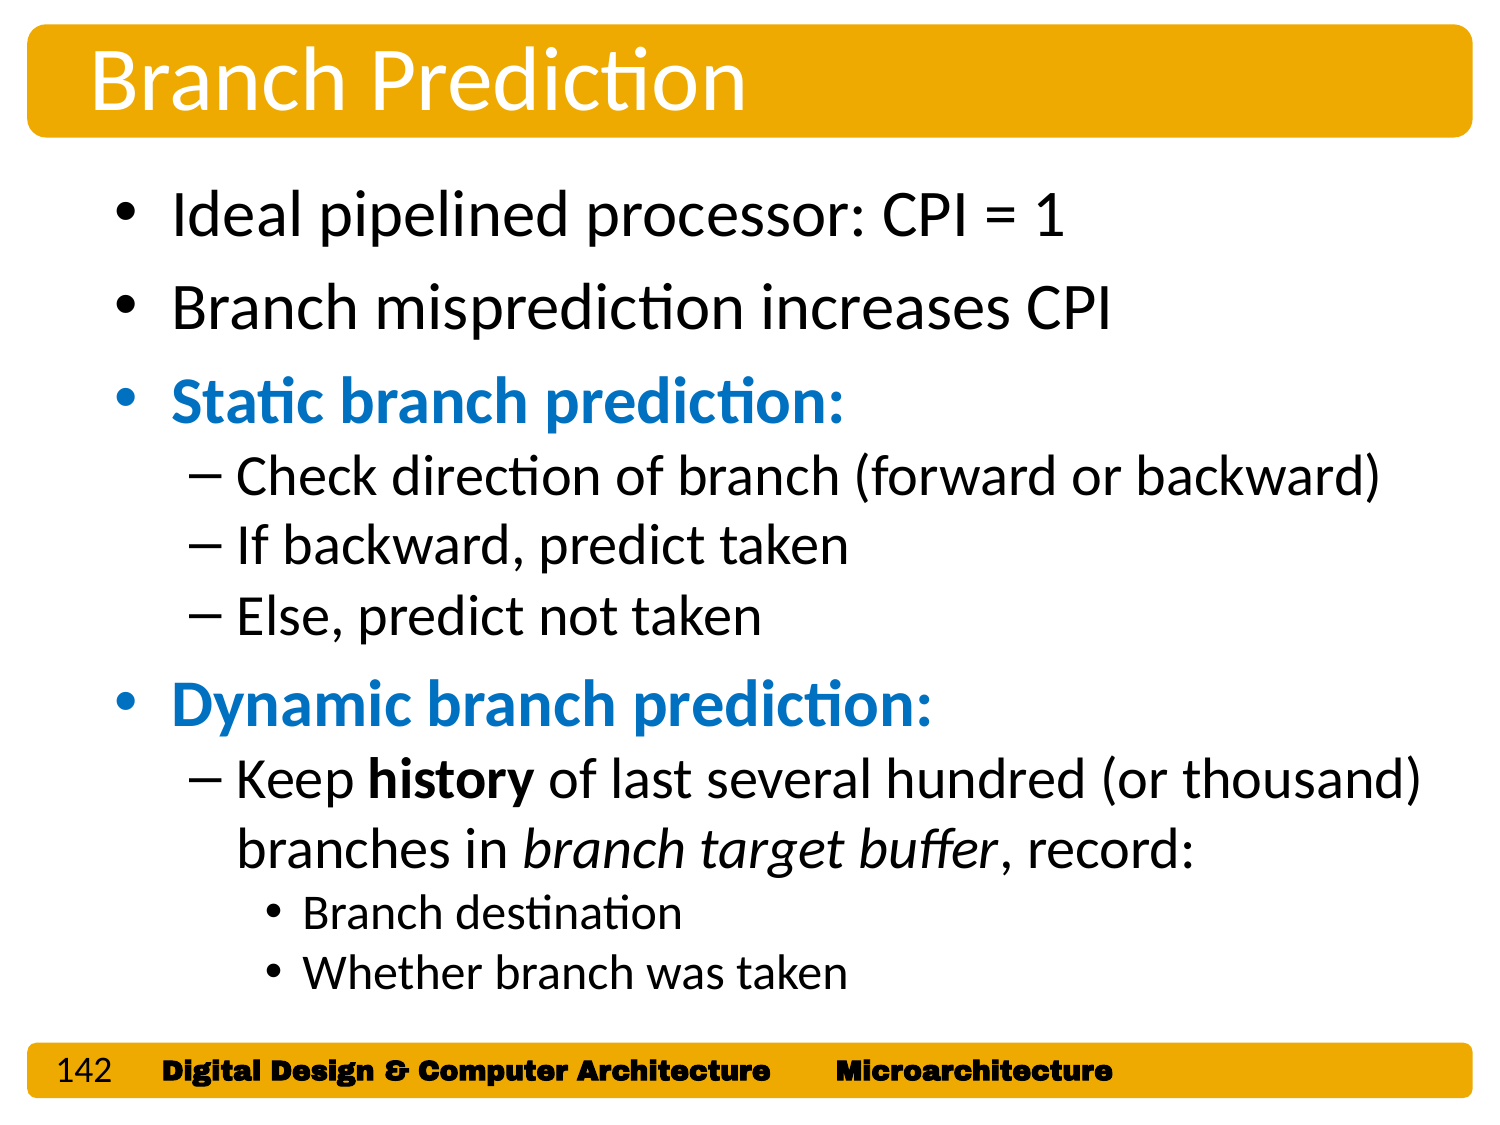

Branch Prediction
Ideal pipelined processor: CPI = 1
Branch misprediction increases CPI
Static branch prediction:
Check direction of branch (forward or backward)
If backward, predict taken
Else, predict not taken
Dynamic branch prediction:
Keep history of last several hundred (or thousand) branches in branch target buffer, record:
Branch destination
Whether branch was taken

142